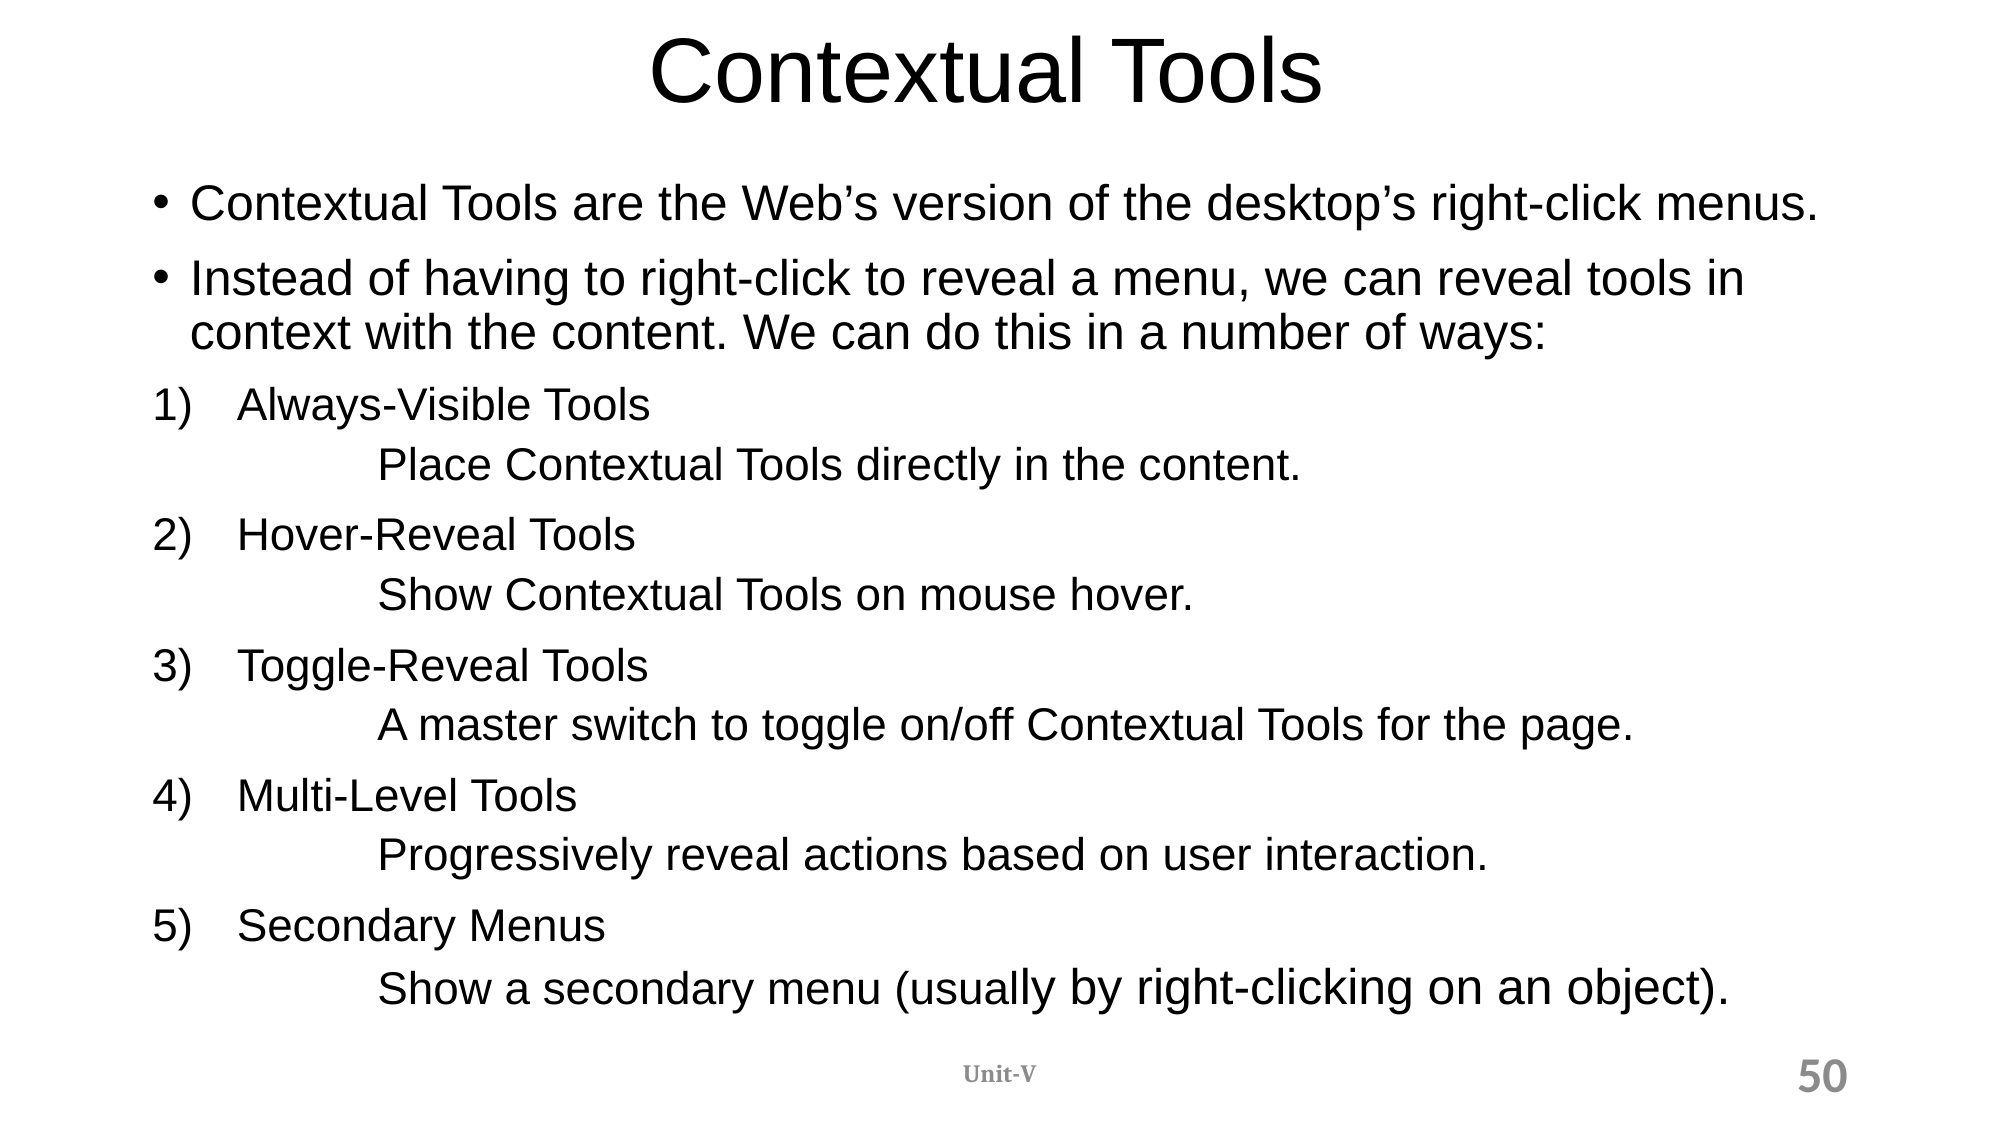

# Contextual Tools
Contextual Tools are the Web’s version of the desktop’s right-click menus.
Instead of having to right-click to reveal a menu, we can reveal tools in context with the content. We can do this in a number of ways:
Always-Visible Tools
	Place Contextual Tools directly in the content.
Hover-Reveal Tools
	Show Contextual Tools on mouse hover.
Toggle-Reveal Tools
	A master switch to toggle on/off Contextual Tools for the page.
Multi-Level Tools
	Progressively reveal actions based on user interaction.
Secondary Menus
	Show a secondary menu (usually by right-clicking on an object).
Unit-V
50